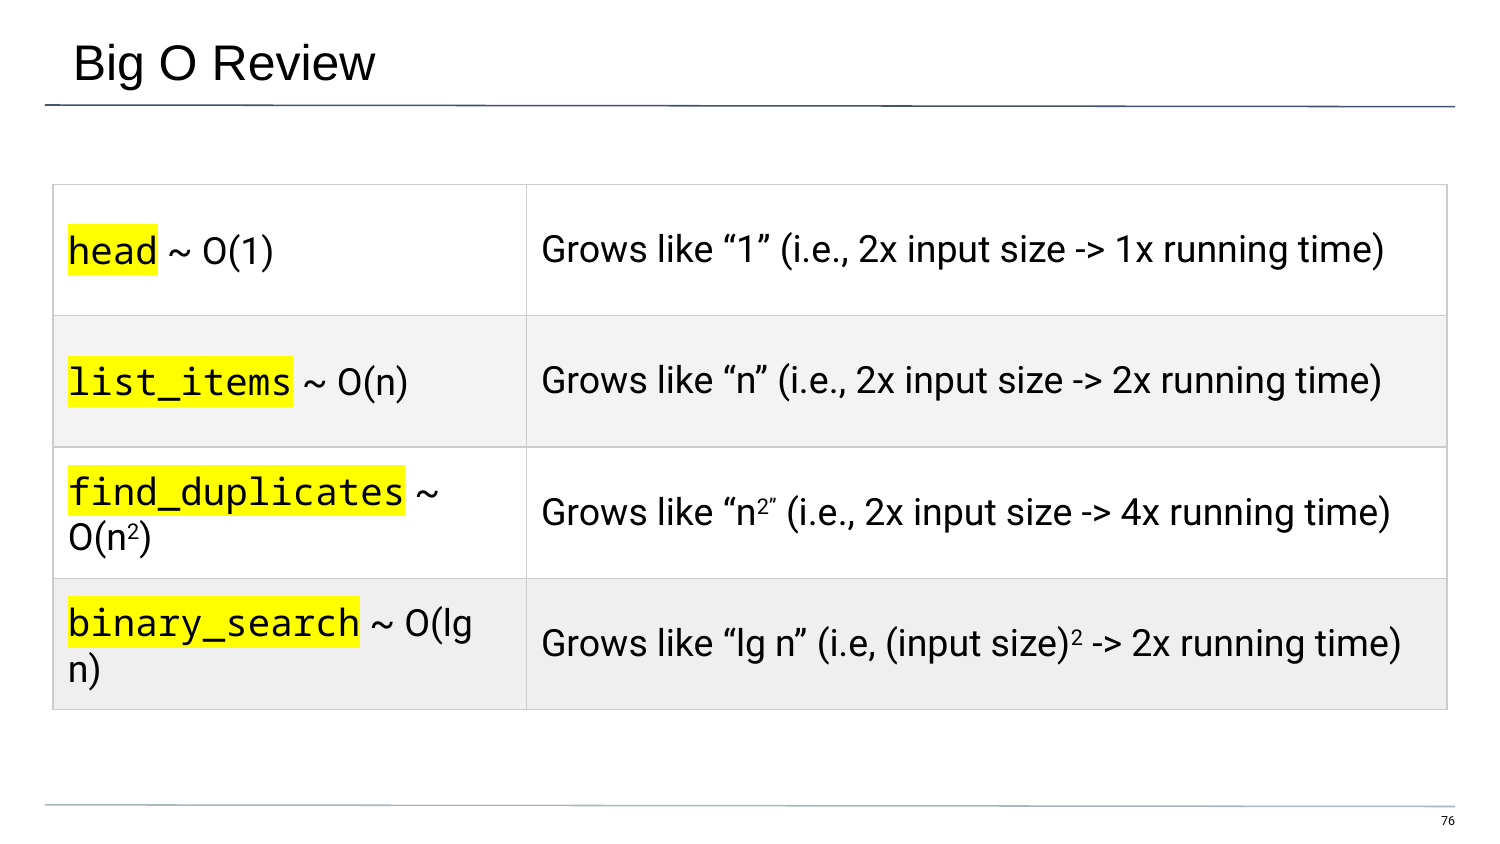

# Big O Review
| head ~ O(1) | Grows like “1” (i.e., 2x input size -> 1x running time) |
| --- | --- |
| list\_items ~ O(n) | Grows like “n” (i.e., 2x input size -> 2x running time) |
| find\_duplicates ~ O(n2) | Grows like “n2” (i.e., 2x input size -> 4x running time) |
| binary\_search ~ O(lg n) | Grows like “lg n” (i.e, (input size)2 -> 2x running time) |